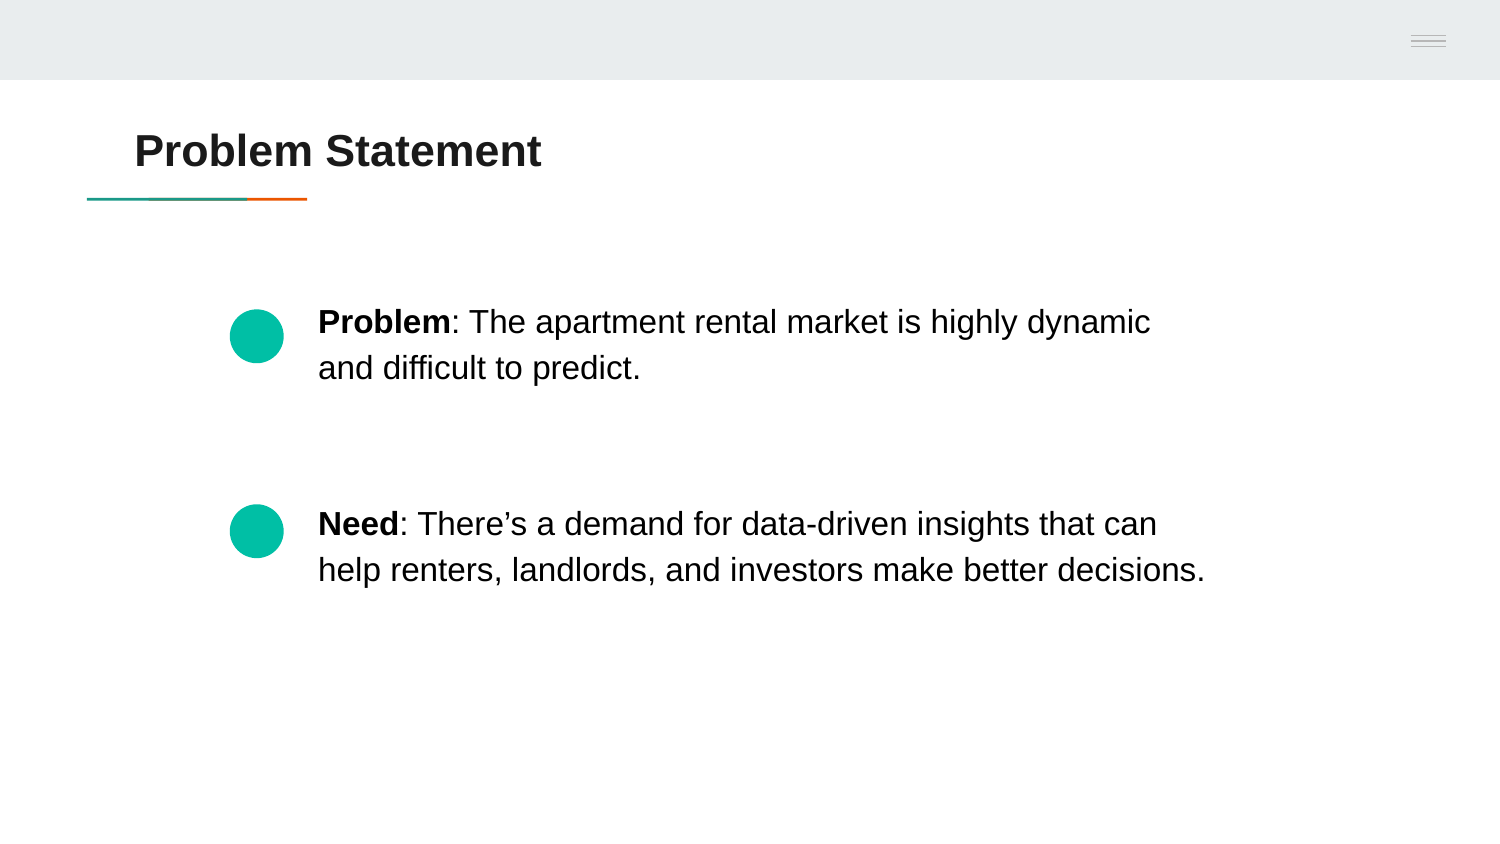

# Problem Statement
Problem: The apartment rental market is highly dynamic and difficult to predict.

Need: There’s a demand for data-driven insights that can help renters, landlords, and investors make better decisions.